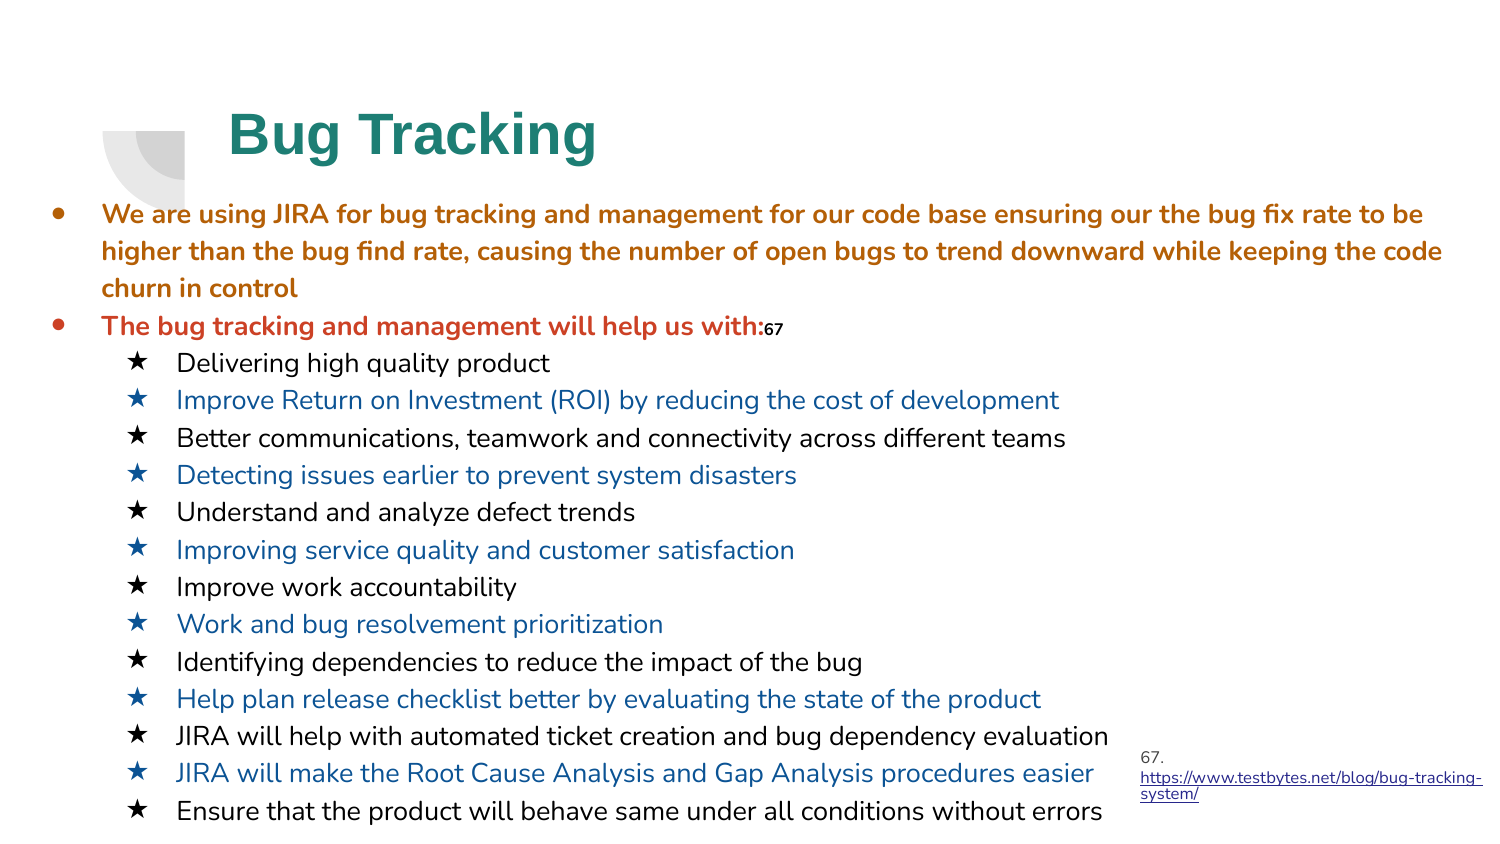

# Bug Tracking

We are using JIRA for bug tracking and management for our code base ensuring our the bug fix rate to be higher than the bug find rate, causing the number of open bugs to trend downward while keeping the code churn in control
The bug tracking and management will help us with:67
Delivering high quality product
Improve Return on Investment (ROI) by reducing the cost of development
Better communications, teamwork and connectivity across different teams
Detecting issues earlier to prevent system disasters
Understand and analyze defect trends
Improving service quality and customer satisfaction
Improve work accountability
Work and bug resolvement prioritization
Identifying dependencies to reduce the impact of the bug
Help plan release checklist better by evaluating the state of the product
JIRA will help with automated ticket creation and bug dependency evaluation
JIRA will make the Root Cause Analysis and Gap Analysis procedures easier
Ensure that the product will behave same under all conditions without errors

67. https://www.testbytes.net/blog/bug-tracking-system/